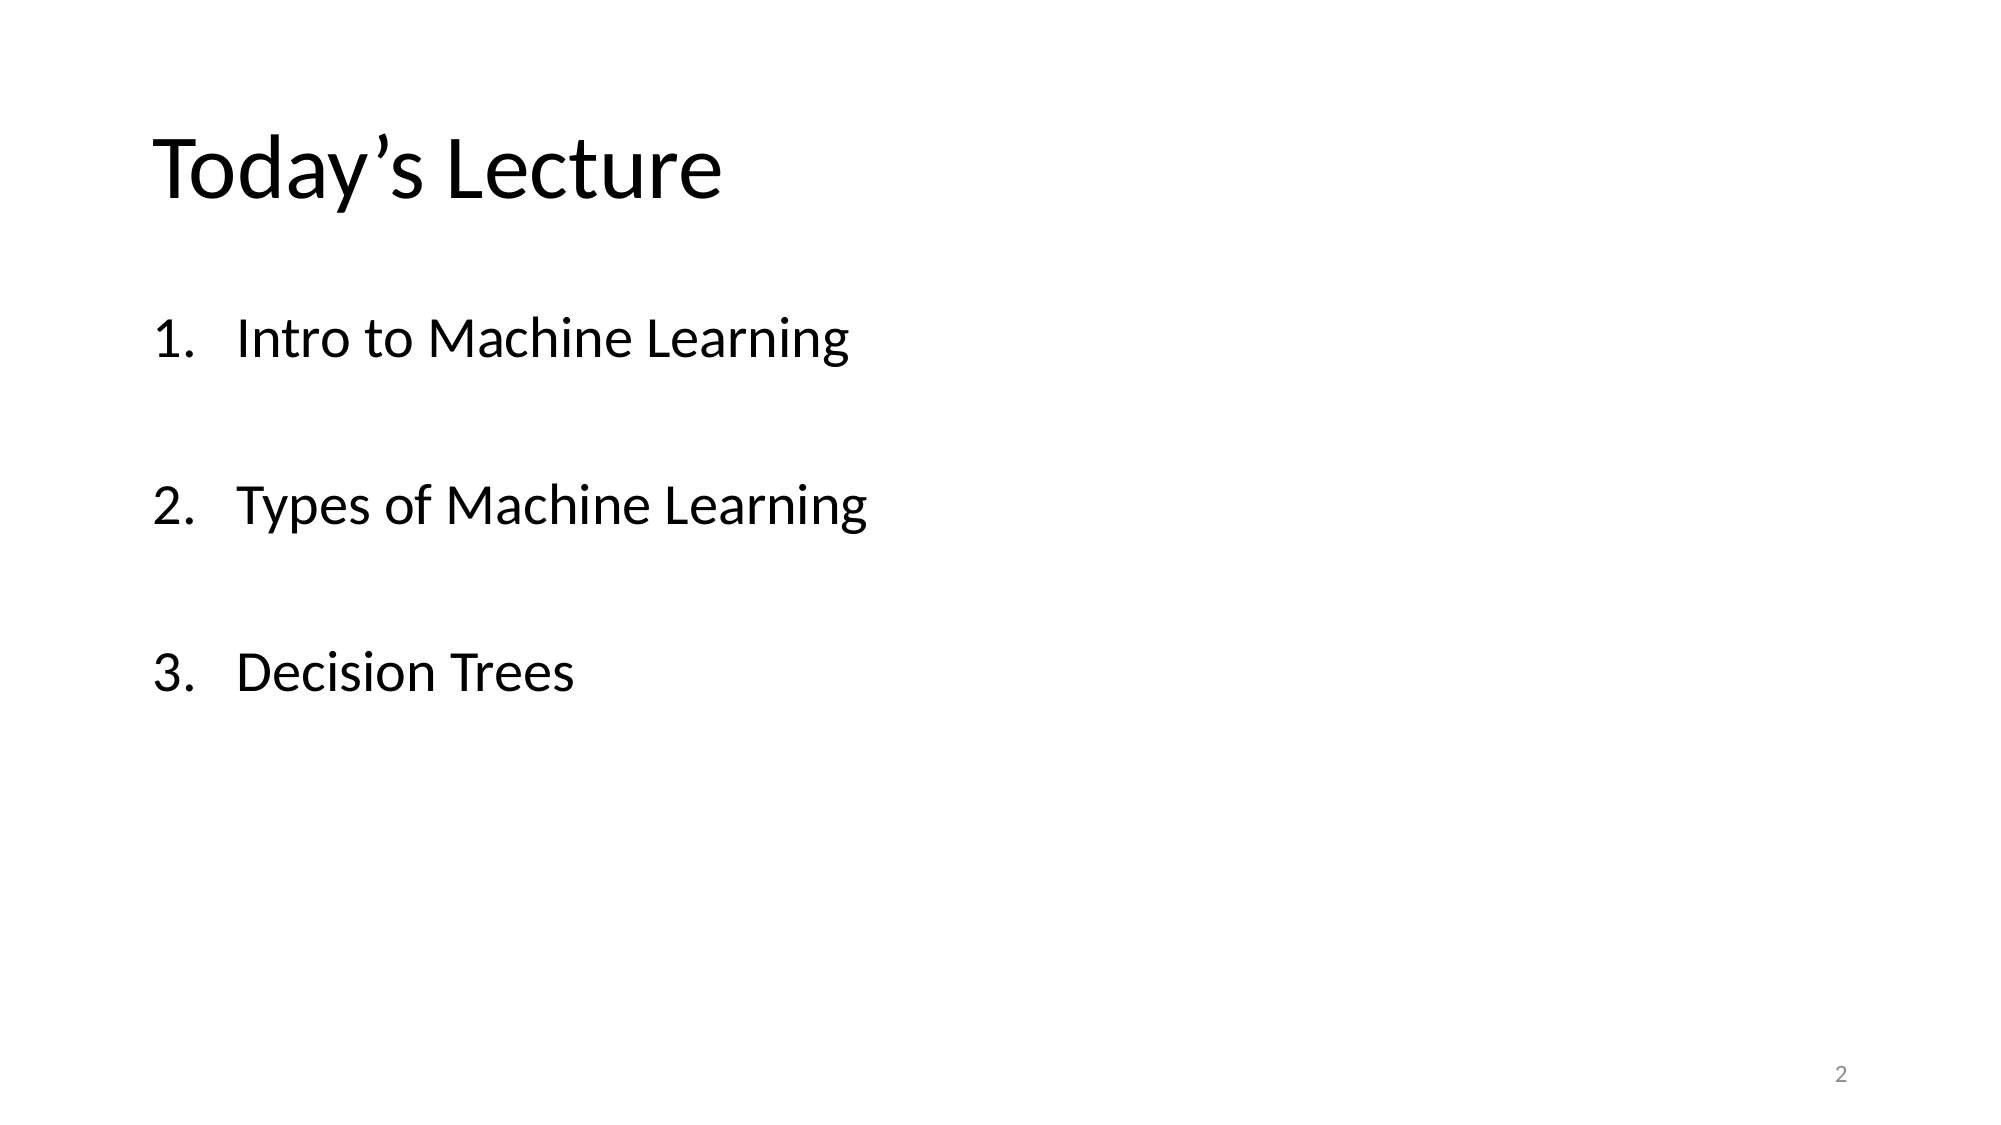

# Today’s Lecture
Intro to Machine Learning

Types of Machine Learning

Decision Trees
2